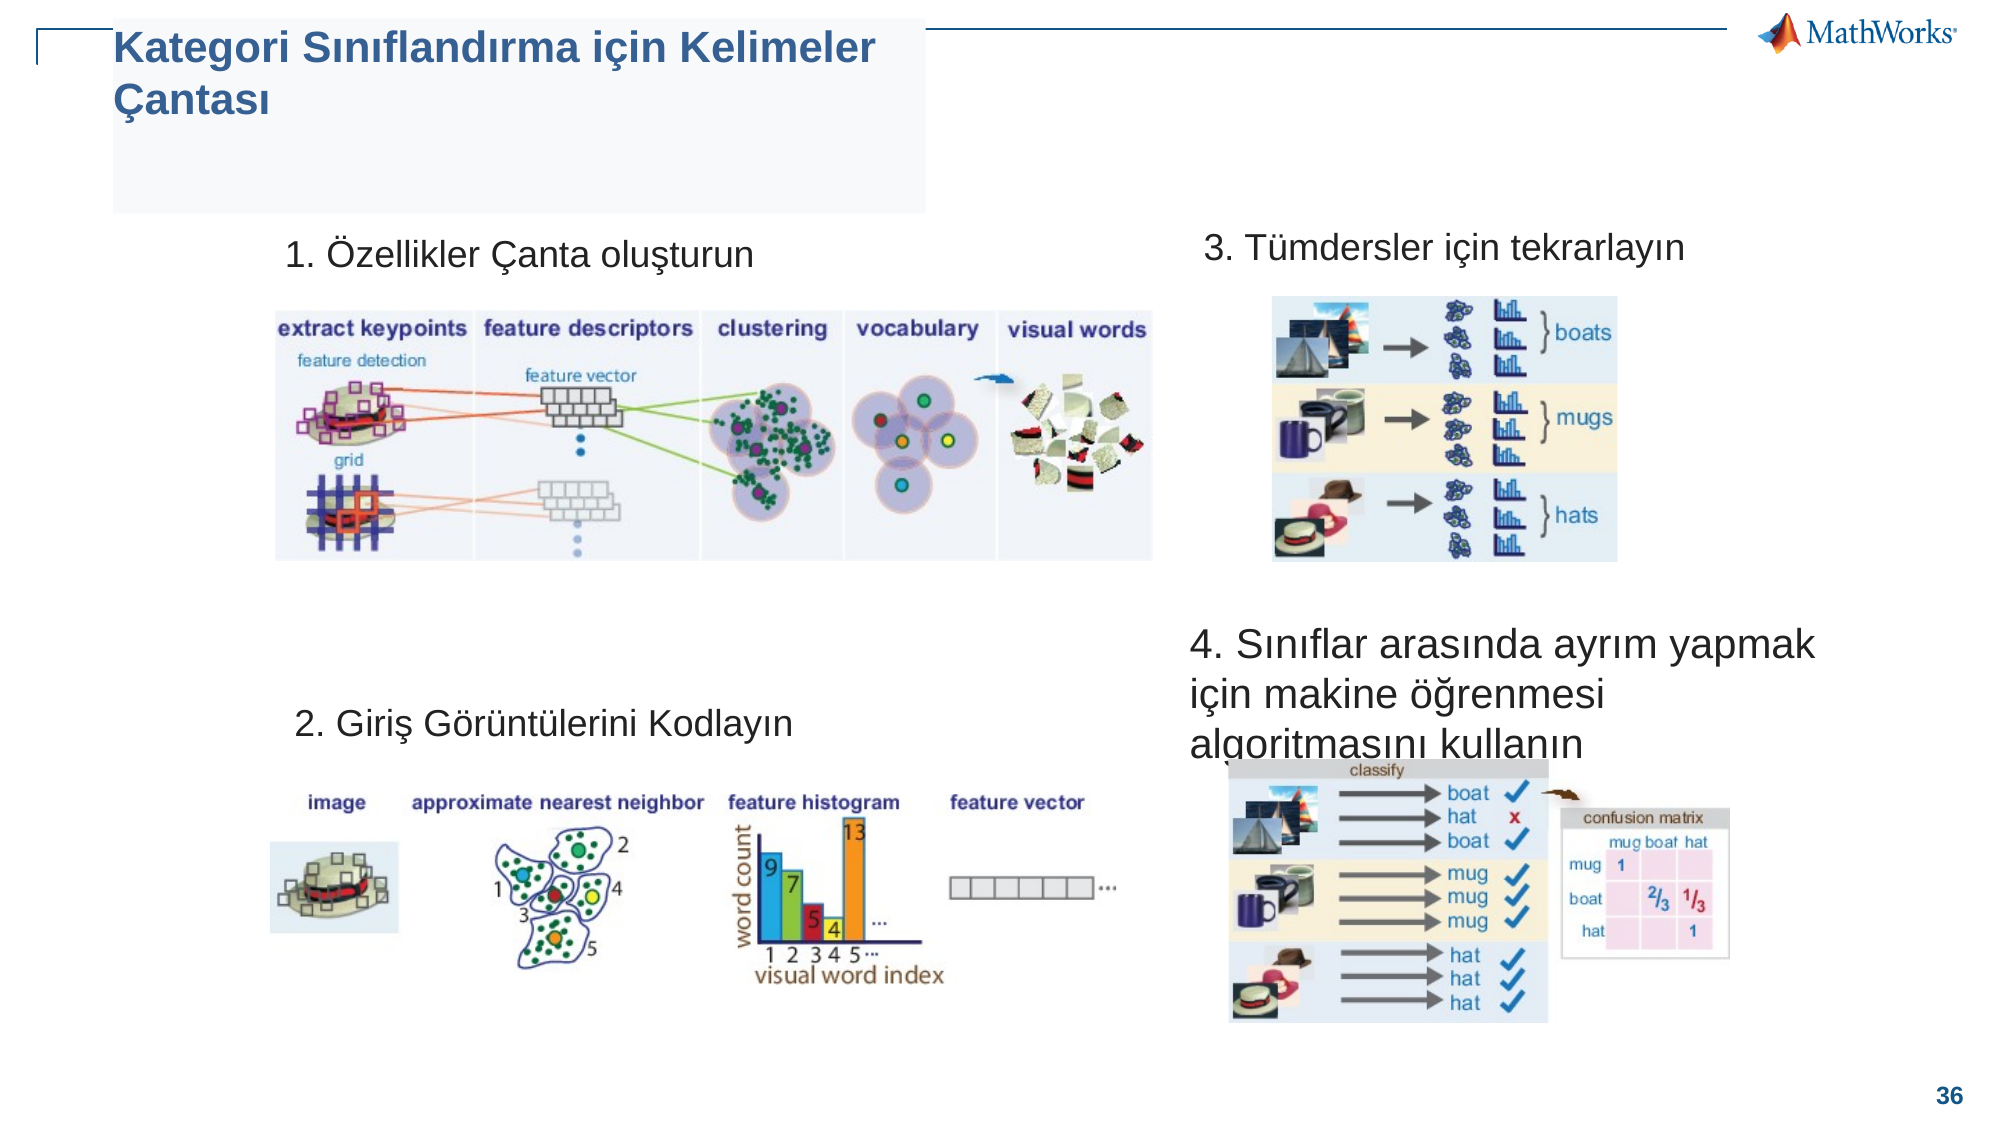

# Kategori Sınıflandırma için Kelimeler Çantası

3. Tümdersler için tekrarlayın
1. Özellikler Çanta oluşturun

4. Sınıflar arasında ayrım yapmak için makine öğrenmesi algoritmasını kullanın

2. Giriş Görüntülerini Kodlayın

36